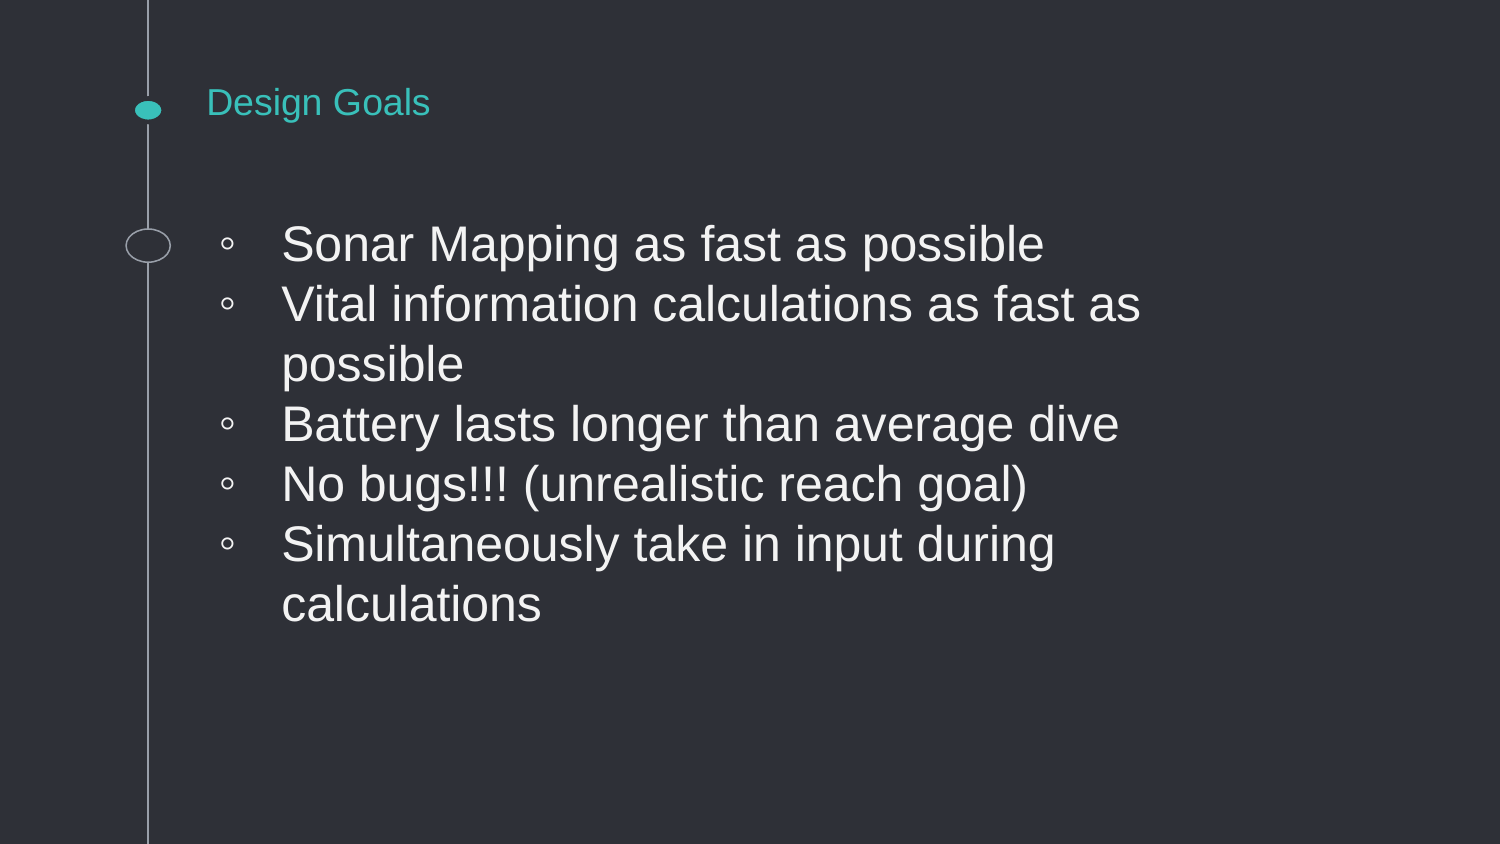

# Design Goals
Sonar Mapping as fast as possible
Vital information calculations as fast as possible
Battery lasts longer than average dive
No bugs!!! (unrealistic reach goal)
Simultaneously take in input during calculations